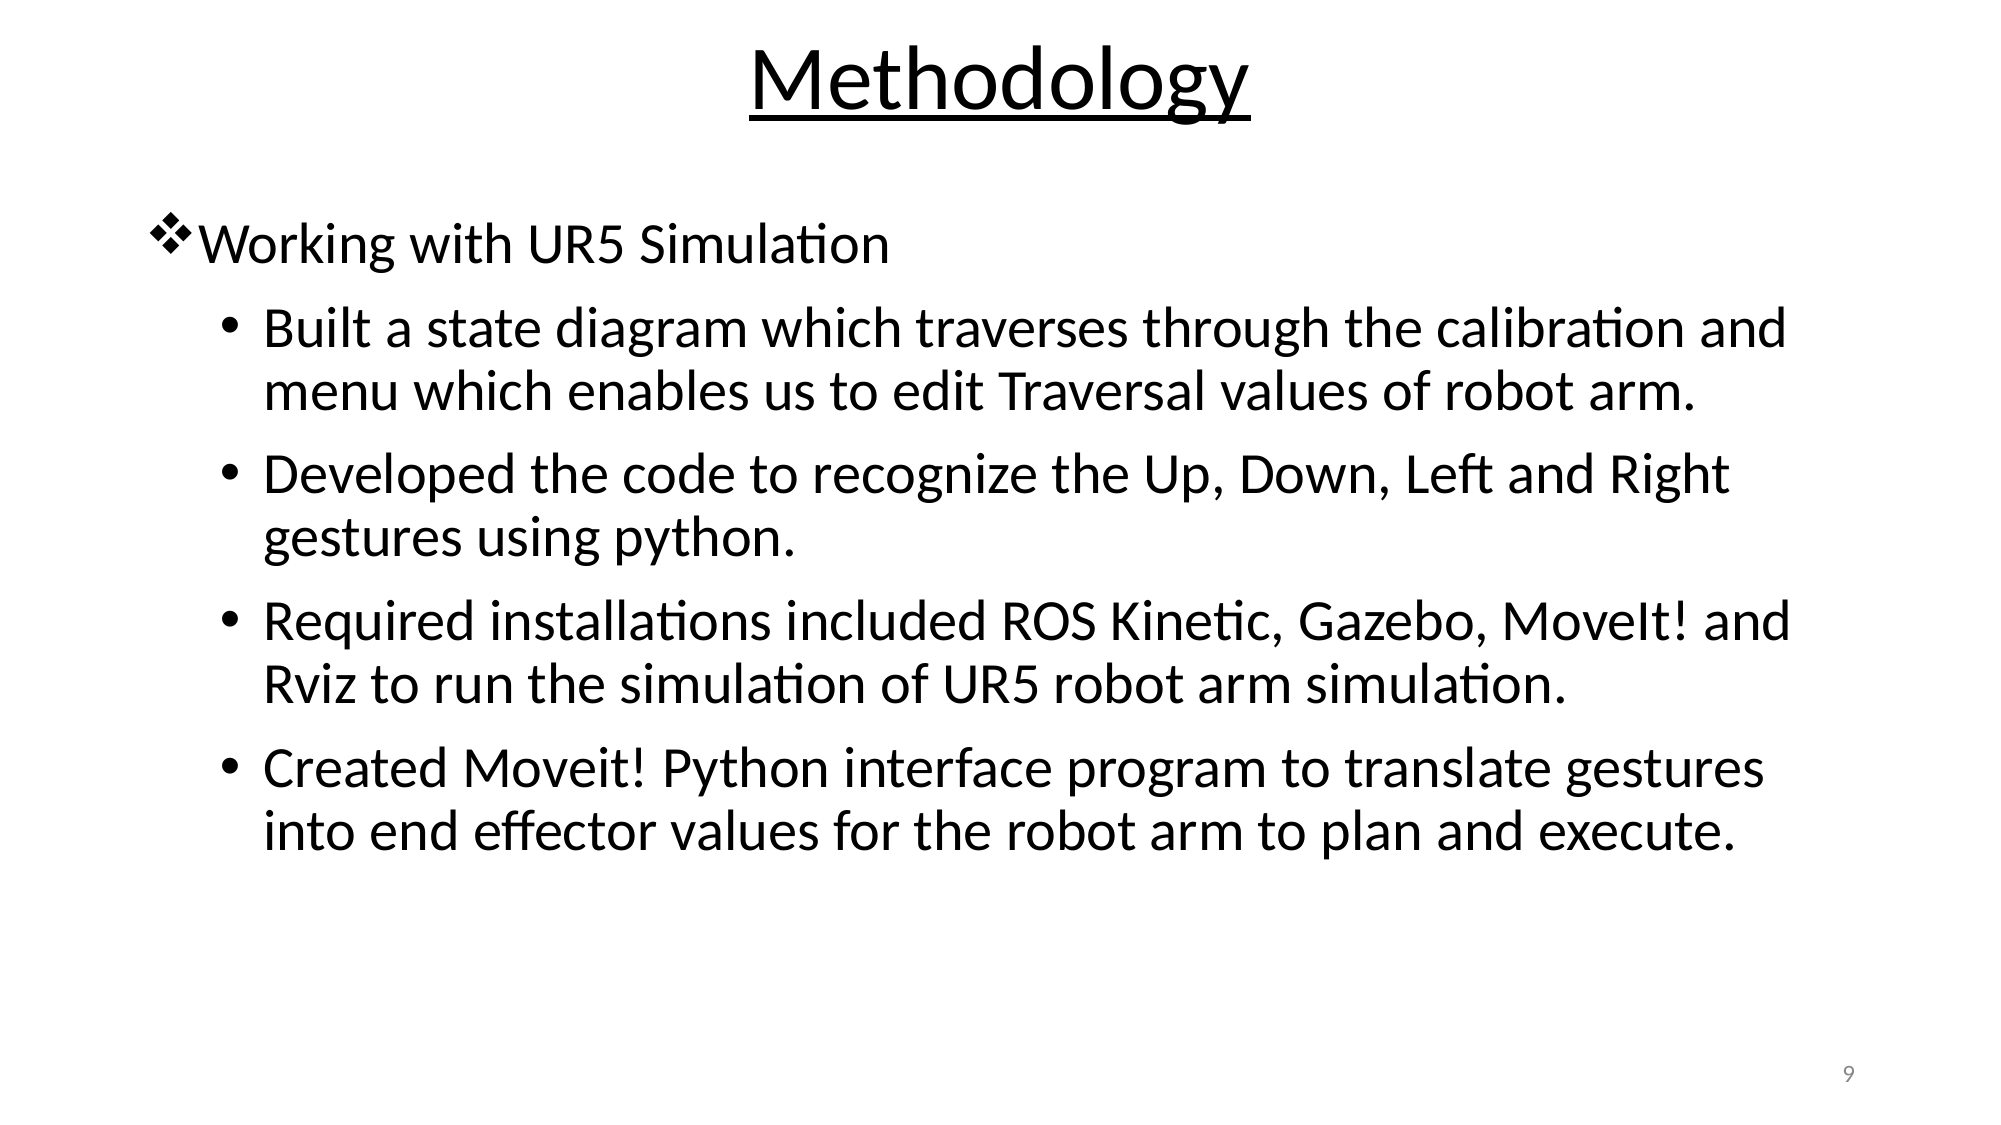

# Methodology
Working with UR5 Simulation
Built a state diagram which traverses through the calibration and menu which enables us to edit Traversal values of robot arm.
Developed the code to recognize the Up, Down, Left and Right gestures using python.
Required installations included ROS Kinetic, Gazebo, MoveIt! and Rviz to run the simulation of UR5 robot arm simulation.
Created Moveit! Python interface program to translate gestures into end effector values for the robot arm to plan and execute.
9